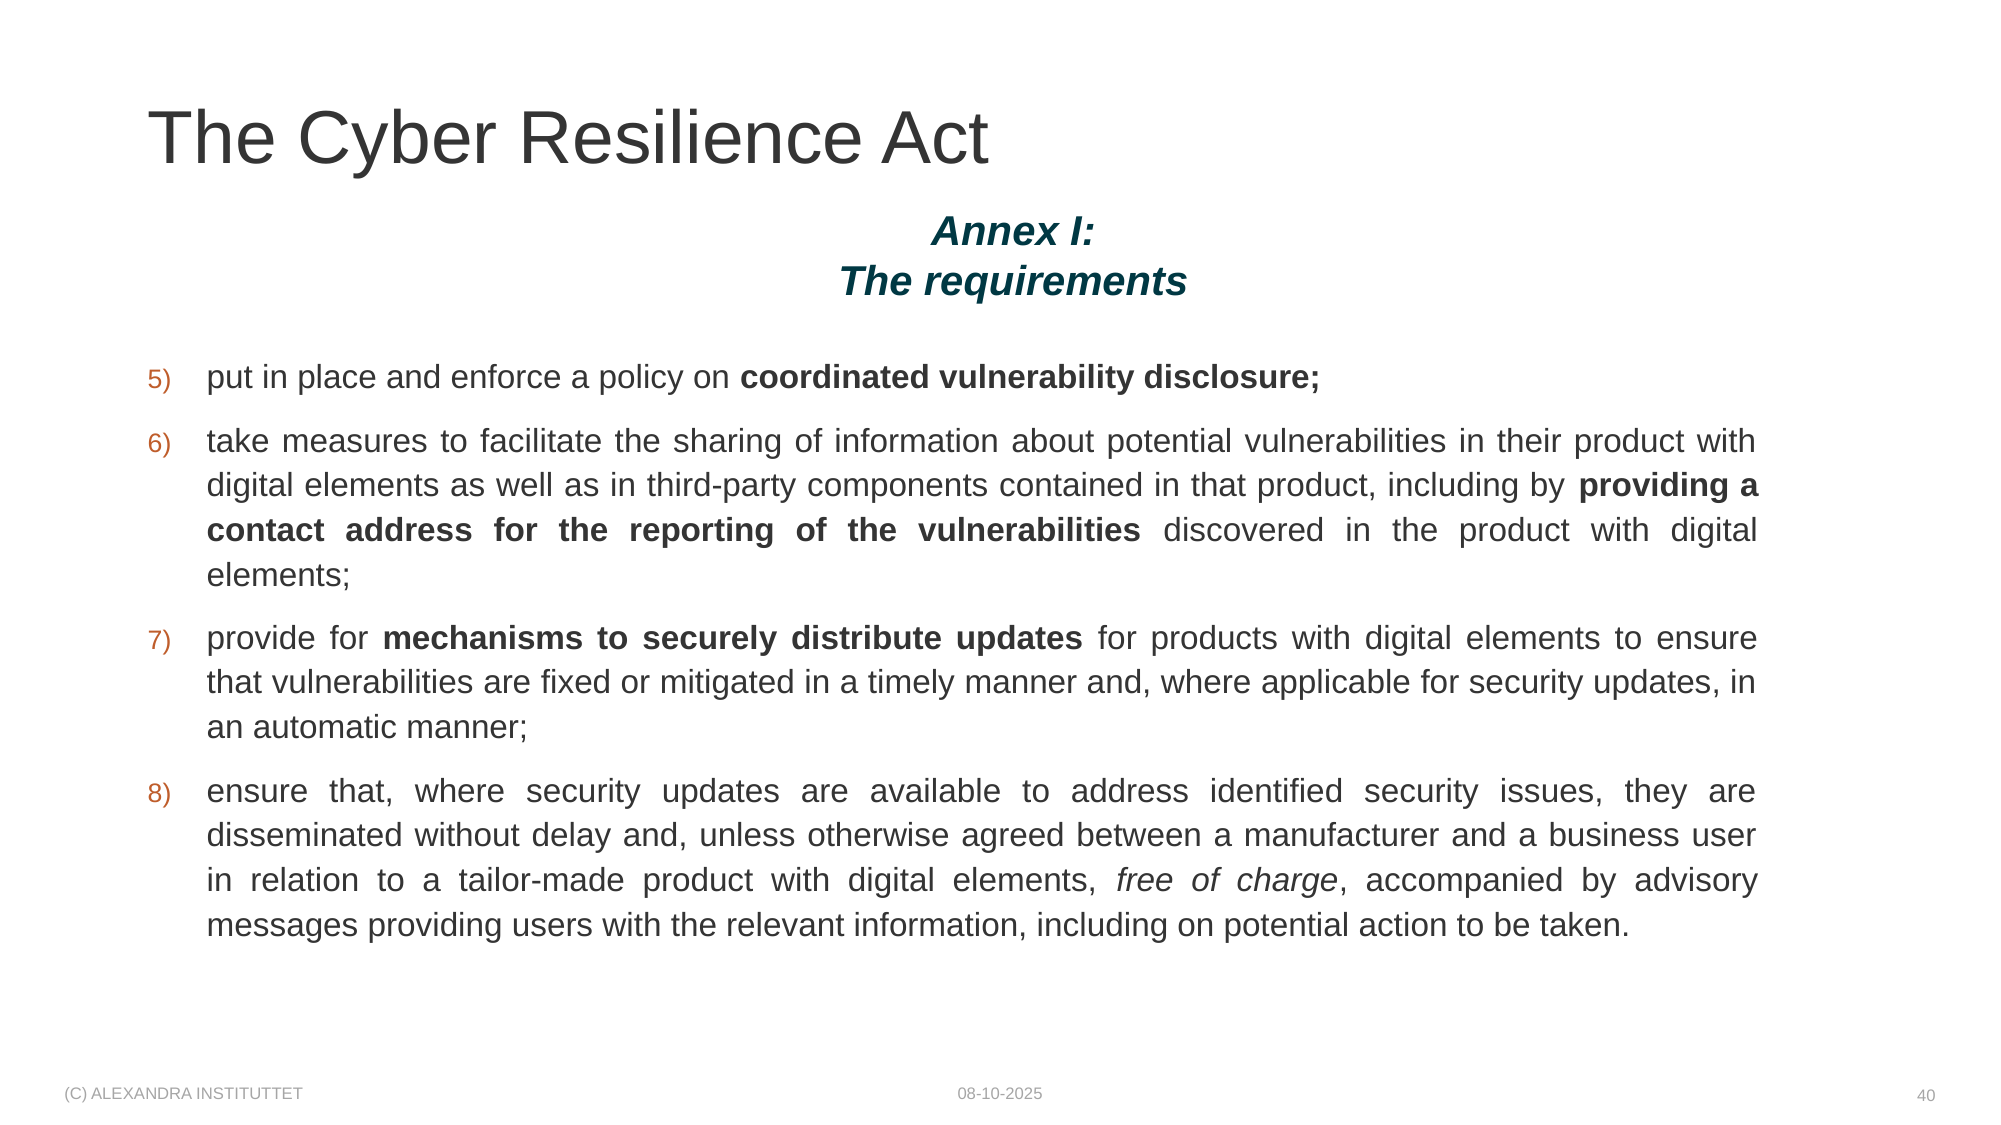

# The Cyber Resilience Act
Annex I:
The requirements

put in place and enforce a policy on coordinated vulnerability disclosure;
take measures to facilitate the sharing of information about potential vulnerabilities in their product with digital elements as well as in third-party components contained in that product, including by providing a contact address for the reporting of the vulnerabilities discovered in the product with digital elements;
provide for mechanisms to securely distribute updates for products with digital elements to ensure that vulnerabilities are fixed or mitigated in a timely manner and, where applicable for security updates, in an automatic manner;
ensure that, where security updates are available to address identified security issues, they are disseminated without delay and, unless otherwise agreed between a manufacturer and a business user in relation to a tailor-made product with digital elements, free of charge, accompanied by advisory messages providing users with the relevant information, including on potential action to be taken.

(c) Alexandra Instituttet
08-10-2025
40